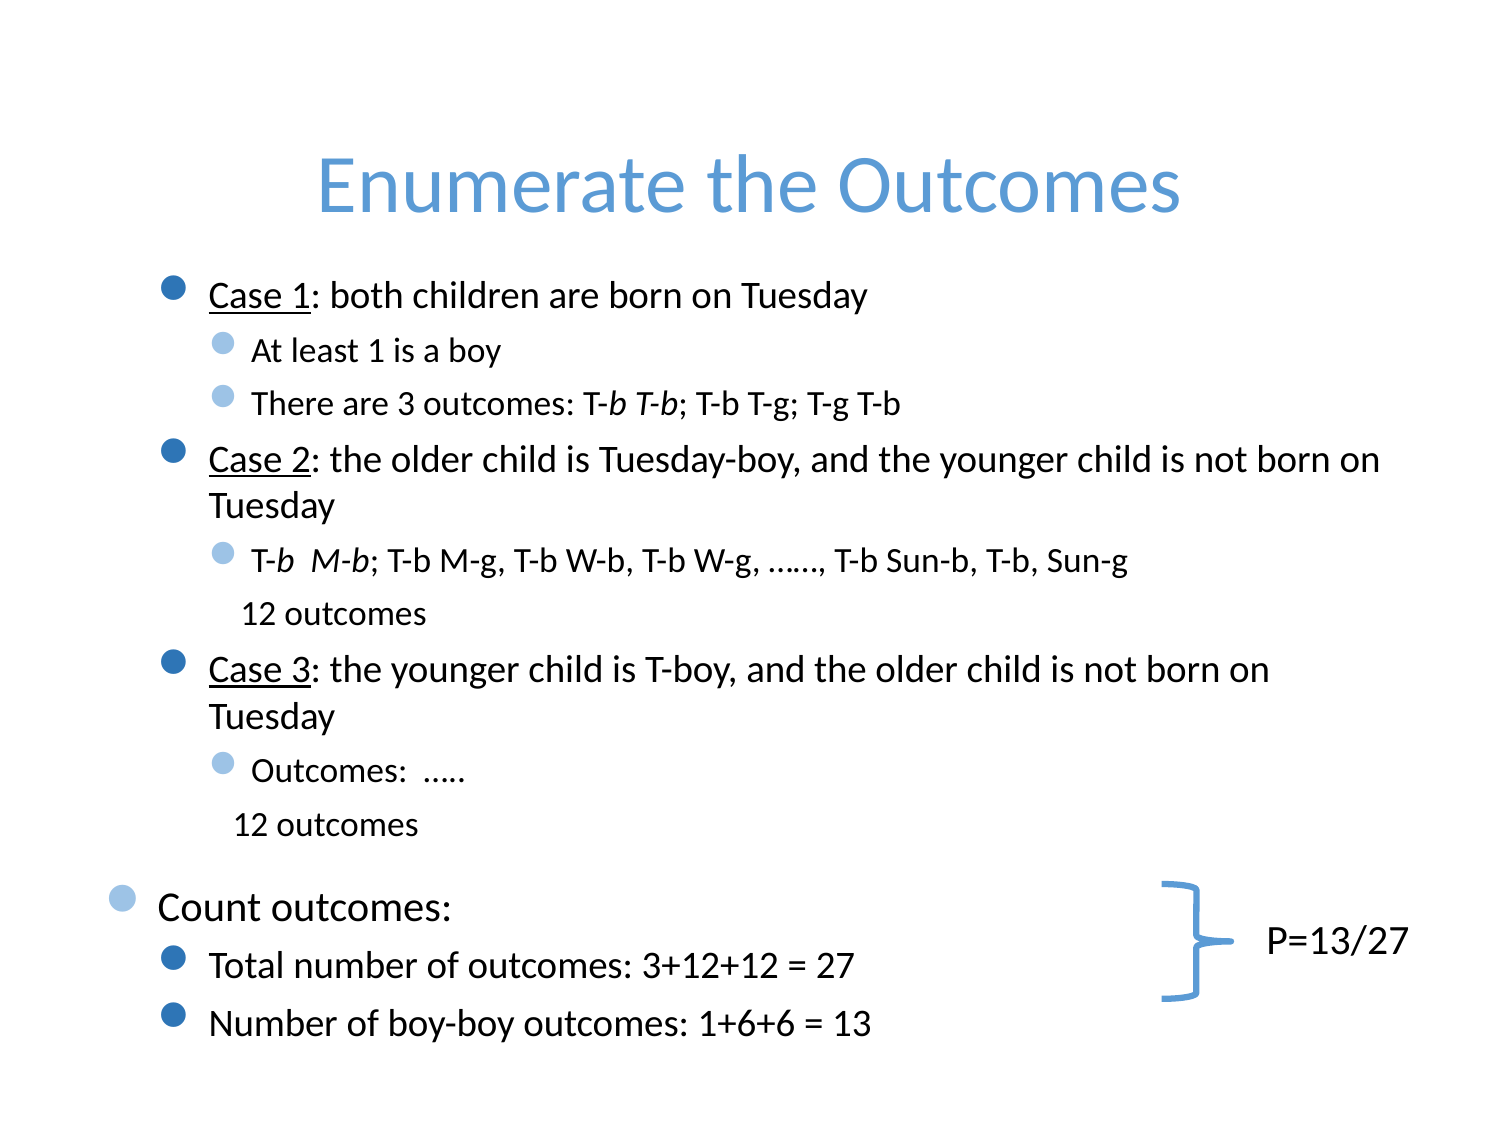

# Enumerate the Outcomes
Case 1: both children are born on Tuesday
At least 1 is a boy
There are 3 outcomes: T-b T-b; T-b T-g; T-g T-b
Case 2: the older child is Tuesday-boy, and the younger child is not born on Tuesday
T-b  M-b; T-b M-g, T-b W-b, T-b W-g, ……, T-b Sun-b, T-b, Sun-g
    12 outcomes
Case 3: the younger child is T-boy, and the older child is not born on Tuesday
Outcomes:  …..
   12 outcomes
Count outcomes:
Total number of outcomes: 3+12+12 = 27
Number of boy-boy outcomes: 1+6+6 = 13

P=13/27
23